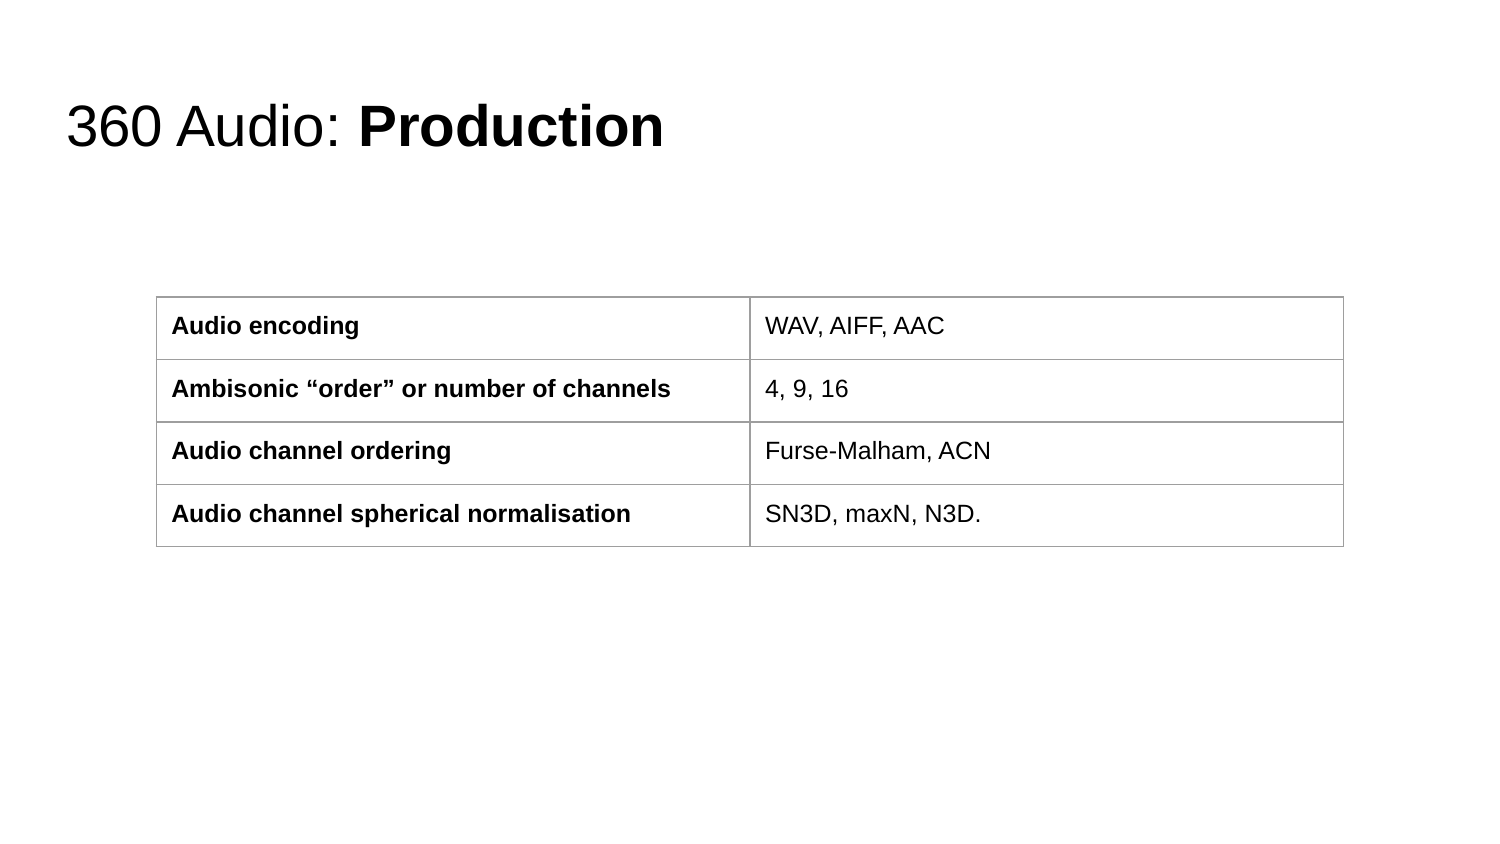

# 360 Audio: Production

| Audio encoding | WAV, AIFF, AAC |
| --- | --- |
| Ambisonic “order” or number of channels | 4, 9, 16 |
| Audio channel ordering | Furse-Malham, ACN |
| Audio channel spherical normalisation | SN3D, maxN, N3D. |